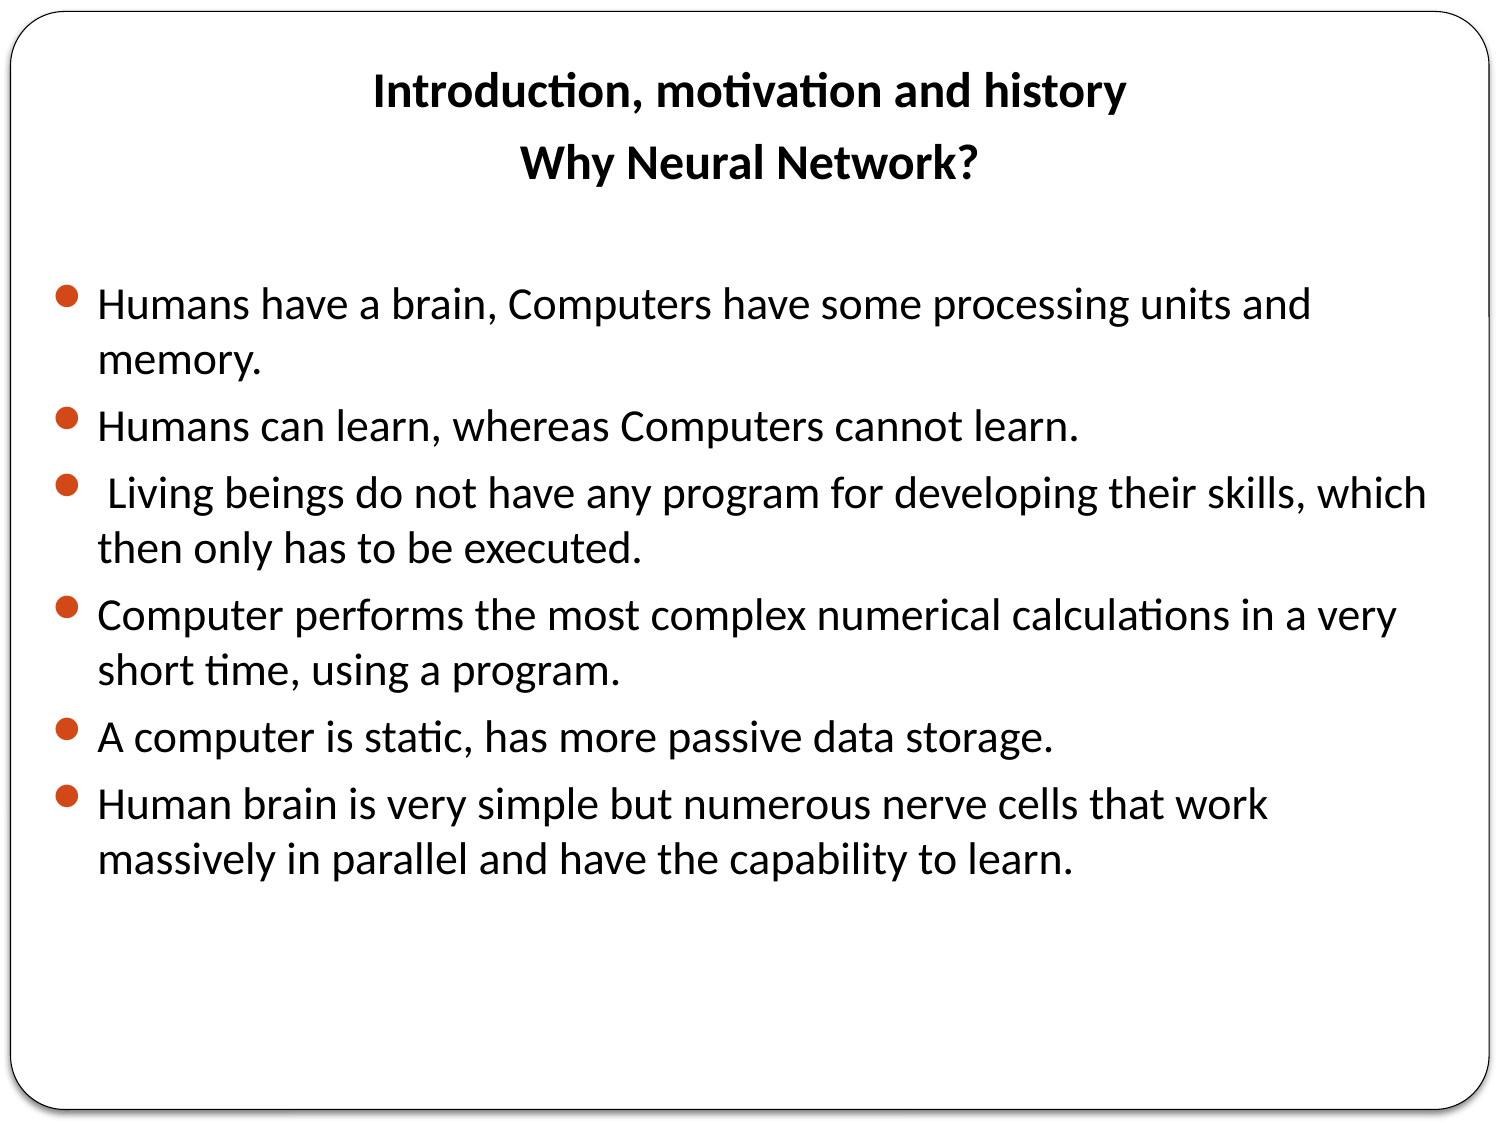

Introduction, motivation and history
Why Neural Network?

Humans have a brain, Computers have some processing units and memory.
Humans can learn, whereas Computers cannot learn.
 Living beings do not have any program for developing their skills, which then only has to be executed.
Computer performs the most complex numerical calculations in a very short time, using a program.
A computer is static, has more passive data storage.
Human brain is very simple but numerous nerve cells that work massively in parallel and have the capability to learn.